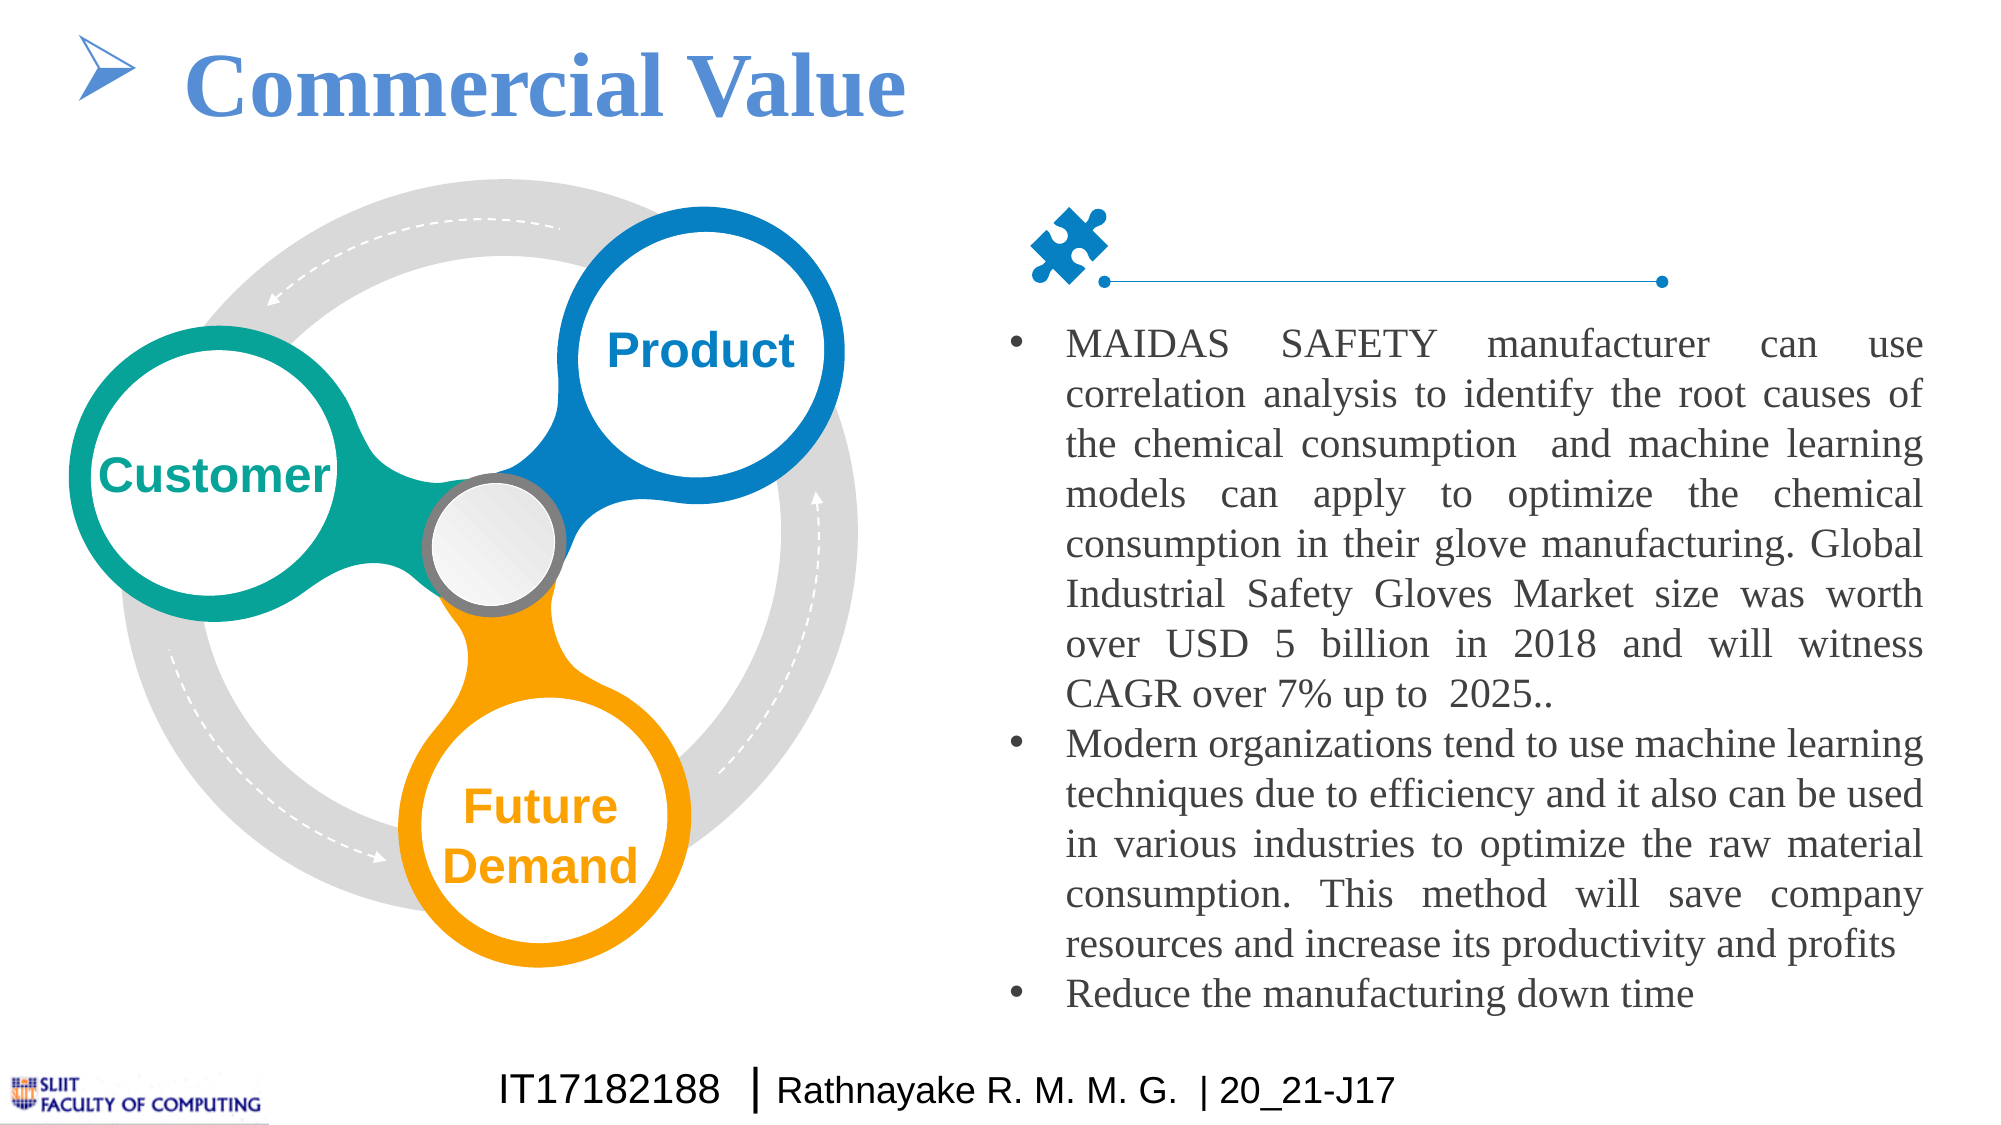

Commercial Value

MAIDAS SAFETY manufacturer can use correlation analysis to identify the root causes of the chemical consumption  and machine learning models can apply to optimize the chemical consumption in their glove manufacturing. Global Industrial Safety Gloves Market size was worth over USD 5 billion in 2018 and will witness CAGR over 7% up to  2025..
Modern organizations tend to use machine learning techniques due to efficiency and it also can be used in various industries to optimize the raw material consumption. This method will save company resources and increase its productivity and profits
Reduce the manufacturing down time

Product
Customer
Future Demand
IT17182188  | Rathnayake R. M. M. G.  | 20_21-J17